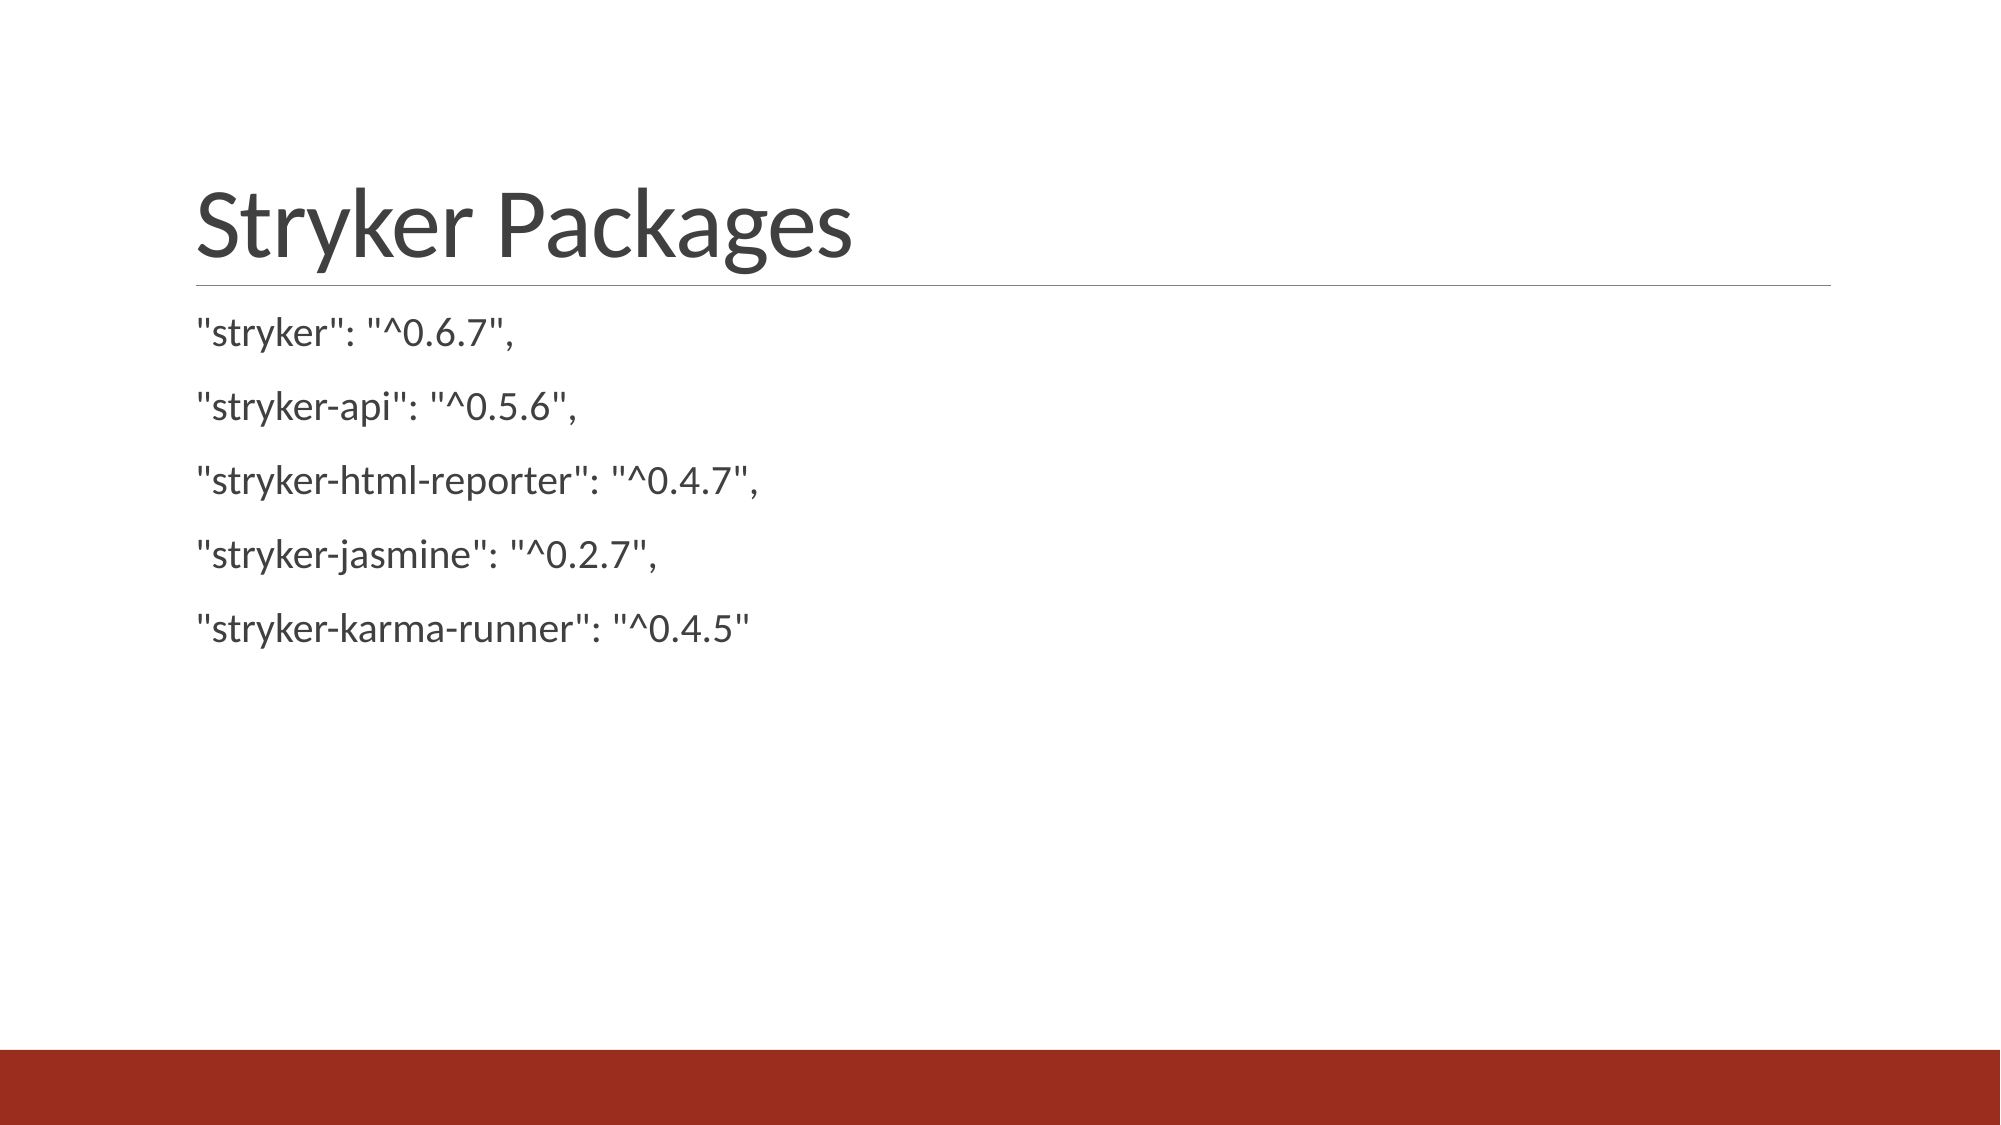

# Stryker Packages
"stryker": "^0.6.7",
"stryker-api": "^0.5.6",
"stryker-html-reporter": "^0.4.7",
"stryker-jasmine": "^0.2.7",
"stryker-karma-runner": "^0.4.5"